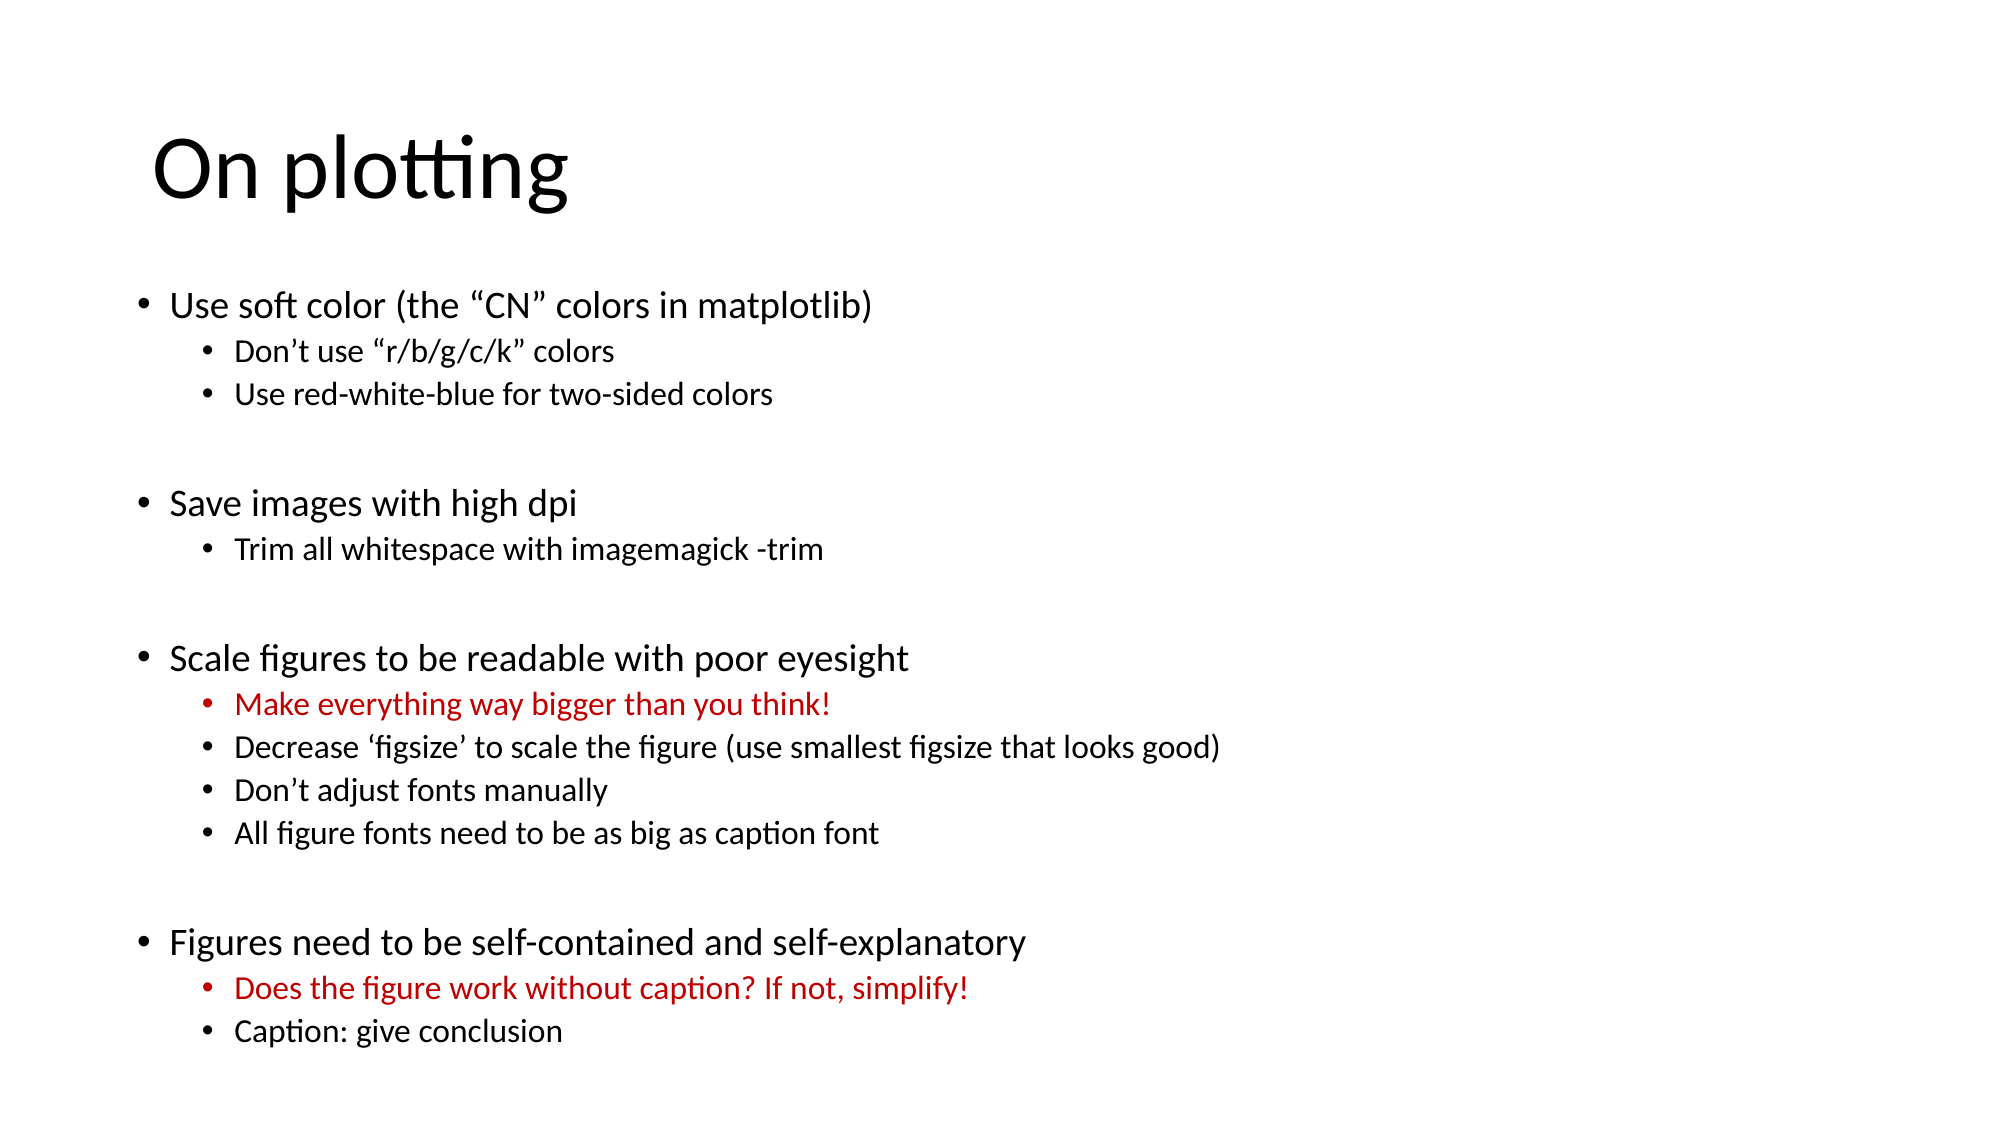

# On plotting
Use soft color (the “CN” colors in matplotlib)
Don’t use “r/b/g/c/k” colors
Use red-white-blue for two-sided colors

Save images with high dpi
Trim all whitespace with imagemagick -trim

Scale figures to be readable with poor eyesight
Make everything way bigger than you think!
Decrease ‘figsize’ to scale the figure (use smallest figsize that looks good)
Don’t adjust fonts manually
All figure fonts need to be as big as caption font

Figures need to be self-contained and self-explanatory
Does the figure work without caption? If not, simplify!
Caption: give conclusion